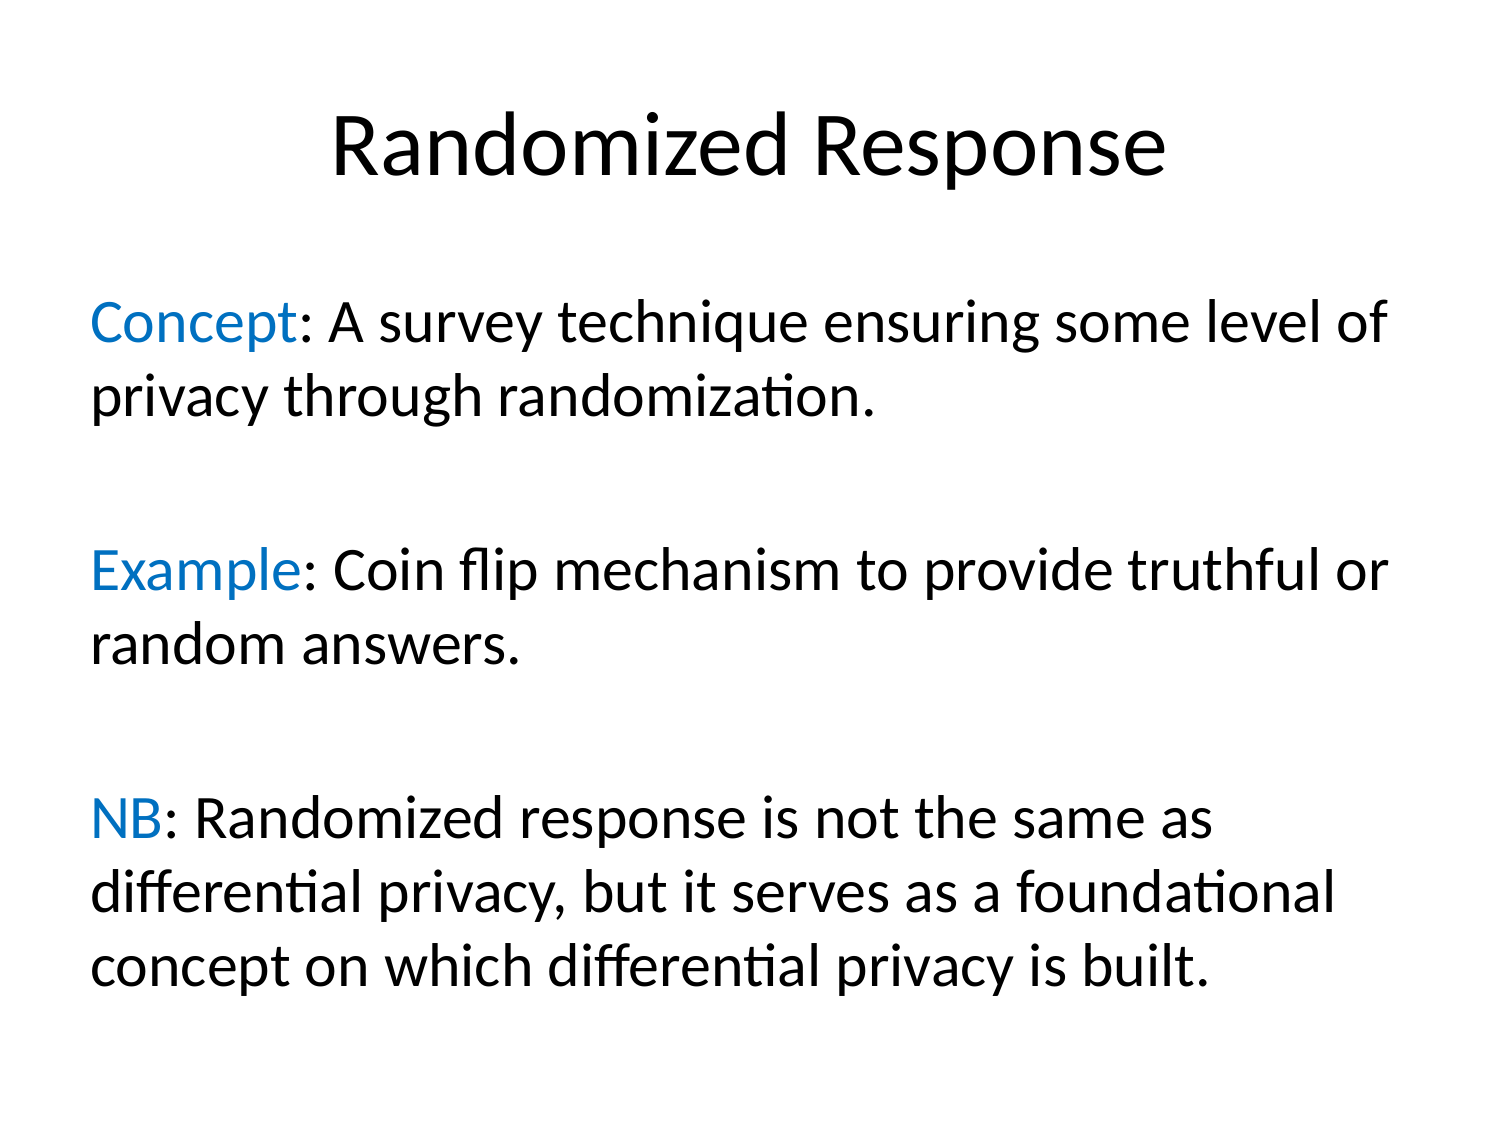

# Randomized Response
Concept: A survey technique ensuring some level of privacy through randomization.

Example: Coin flip mechanism to provide truthful or random answers.

NB: Randomized response is not the same as differential privacy, but it serves as a foundational concept on which differential privacy is built.